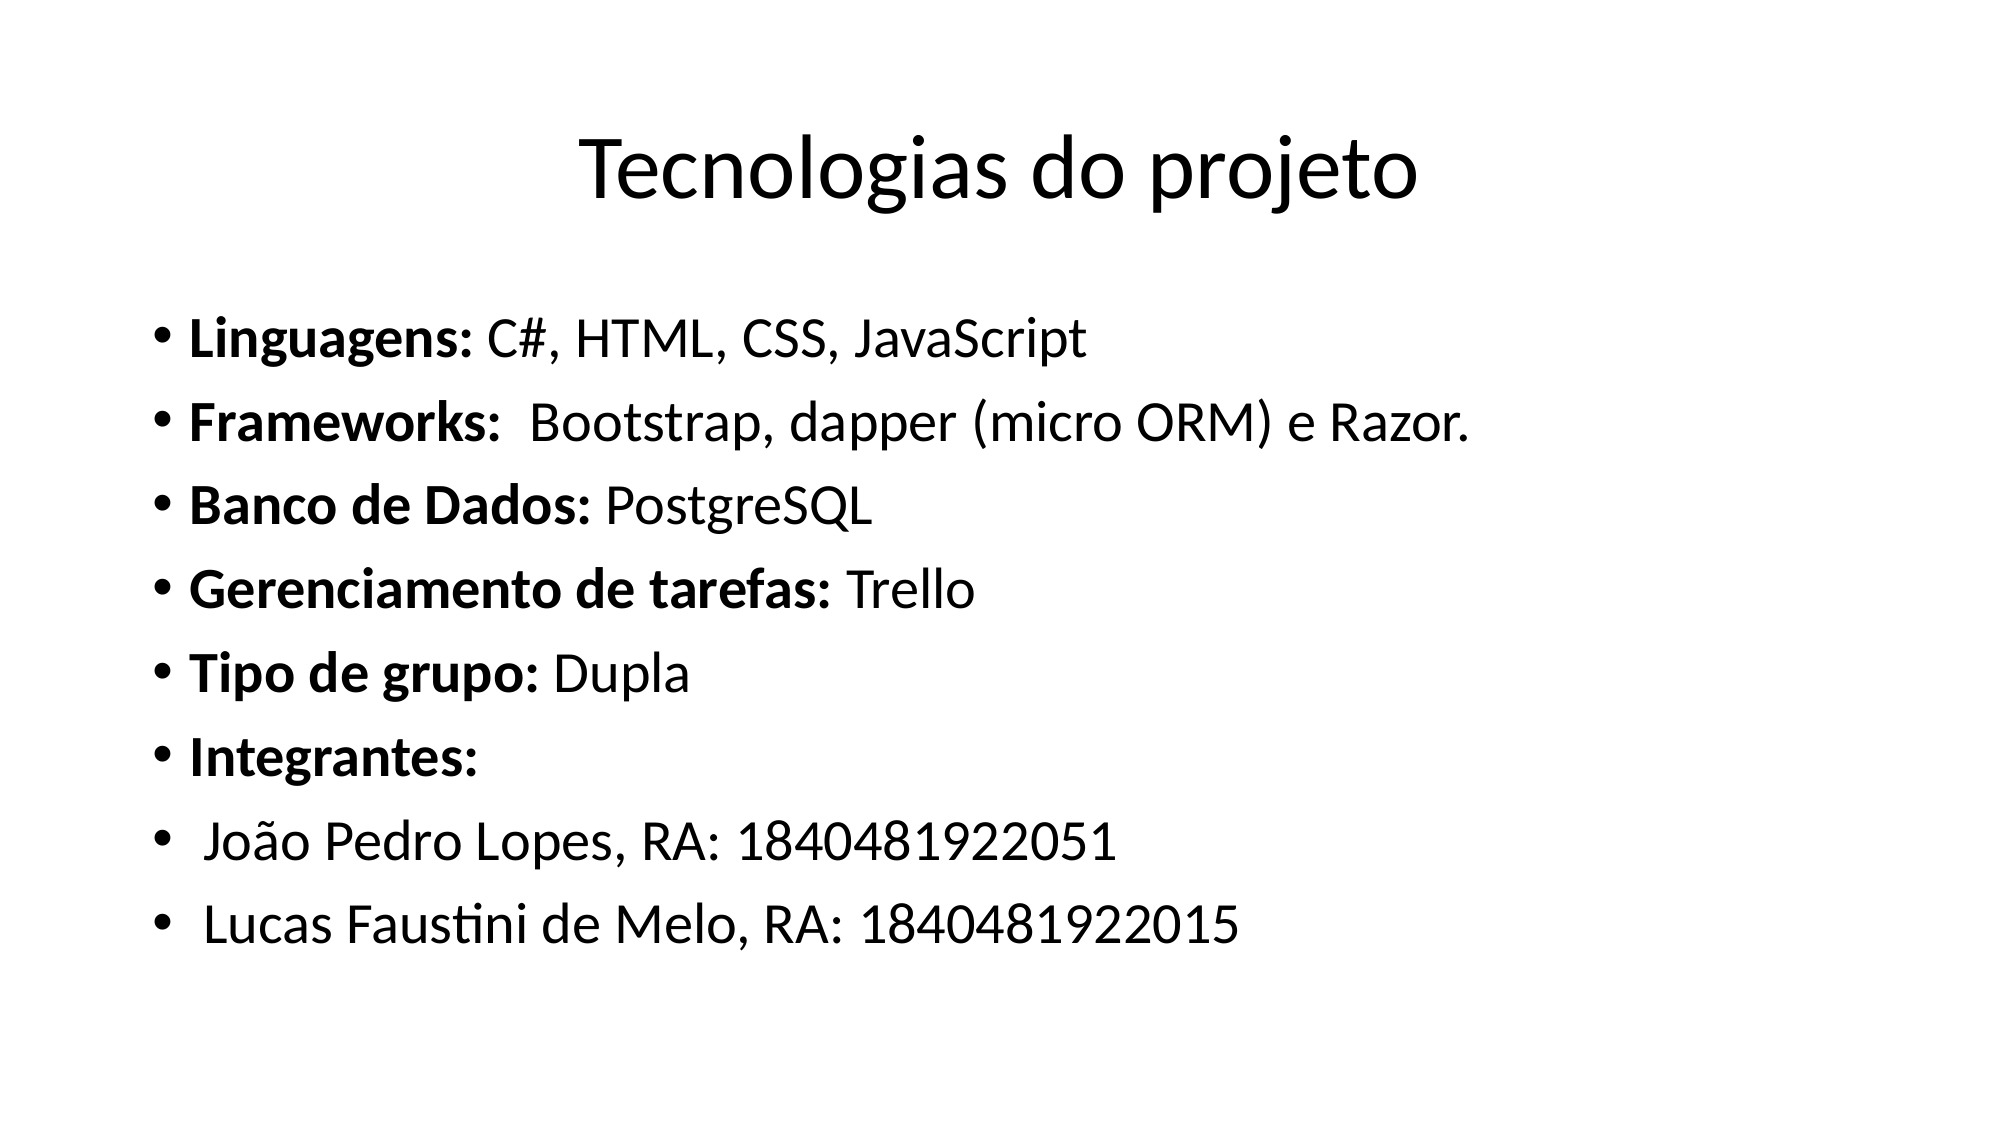

# Tecnologias do projeto
Linguagens: C#, HTML, CSS, JavaScript
Frameworks:  Bootstrap, dapper (micro ORM) e Razor.
Banco de Dados: PostgreSQL
Gerenciamento de tarefas: Trello
Tipo de grupo: Dupla
Integrantes:
 João Pedro Lopes, RA: 1840481922051
 Lucas Faustini de Melo, RA: 1840481922015